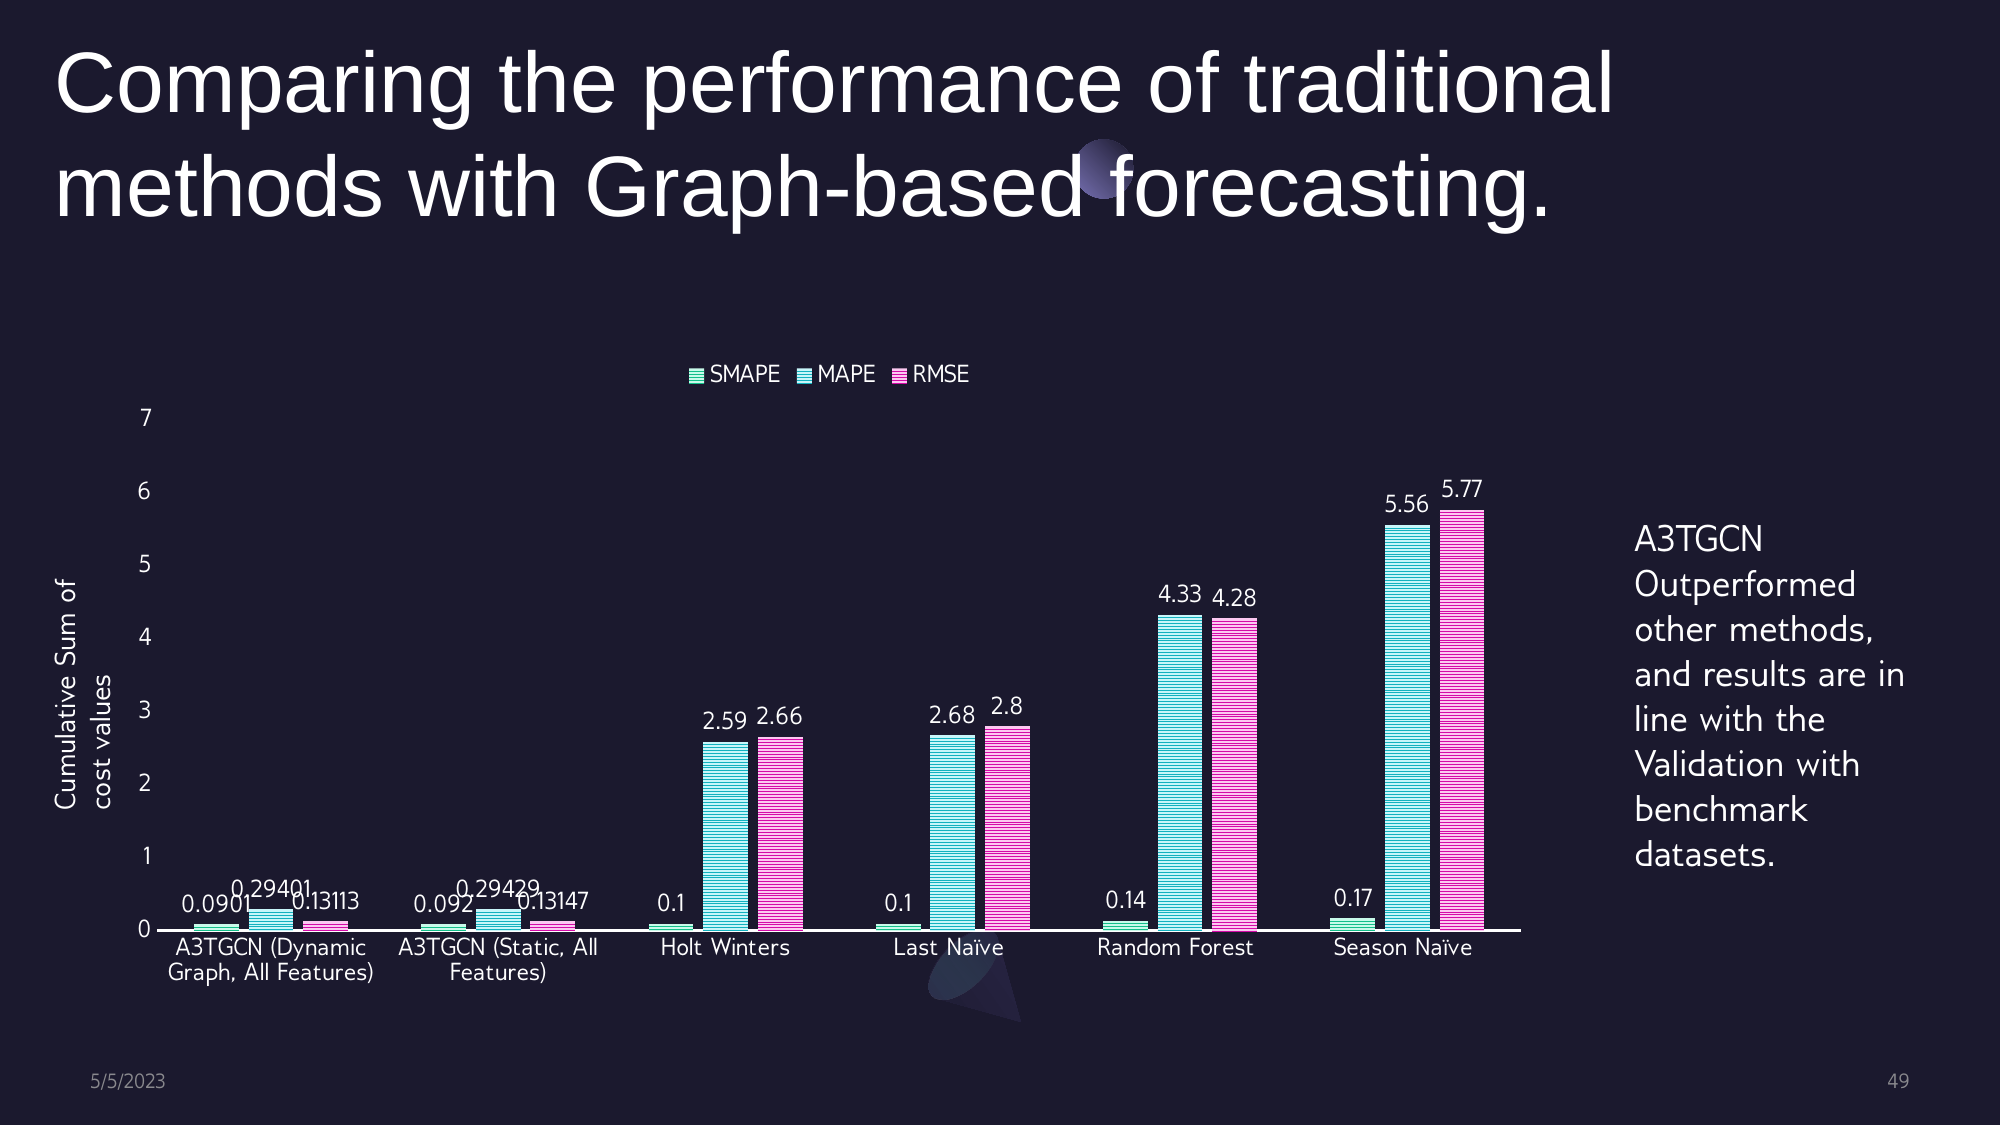

Comparing the performance of traditional methods with Graph-based forecasting.

### Chart

| Category | SMAPE | MAPE | RMSE |
|---|---|---|---|
| A3TGCN (Dynamic Graph, All Features) | 0.0901 | 0.29401 | 0.13113 |
| A3TGCN (Static, All Features) | 0.092 | 0.29429 | 0.13147 |
| Holt Winters | 0.1 | 2.59 | 2.66 |
| Last Naïve  | 0.1 | 2.68 | 2.8 |
| Random Forest  | 0.14 | 4.33 | 4.28 |
| Season Naïve  | 0.17 | 5.56 | 5.77 |
A3TGCN Outperformed other methods, and results are in line with the Validation with benchmark datasets.
Cumulative Sum of cost values
5/5/2023
49